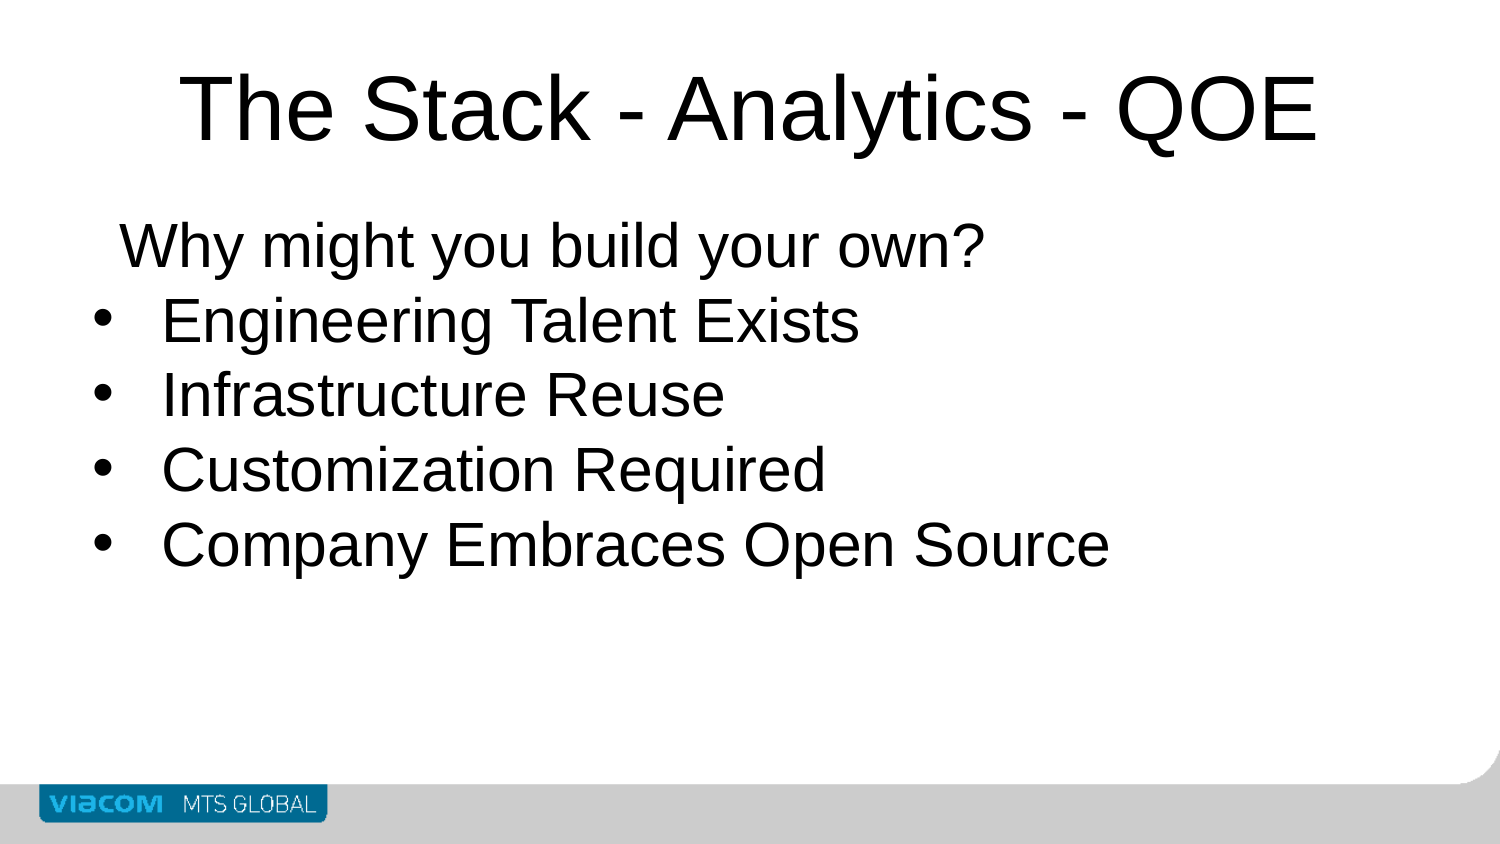

# The Stack - Analytics - QOE
Why might you build your own?
Engineering Talent Exists
Infrastructure Reuse
Customization Required
Company Embraces Open Source